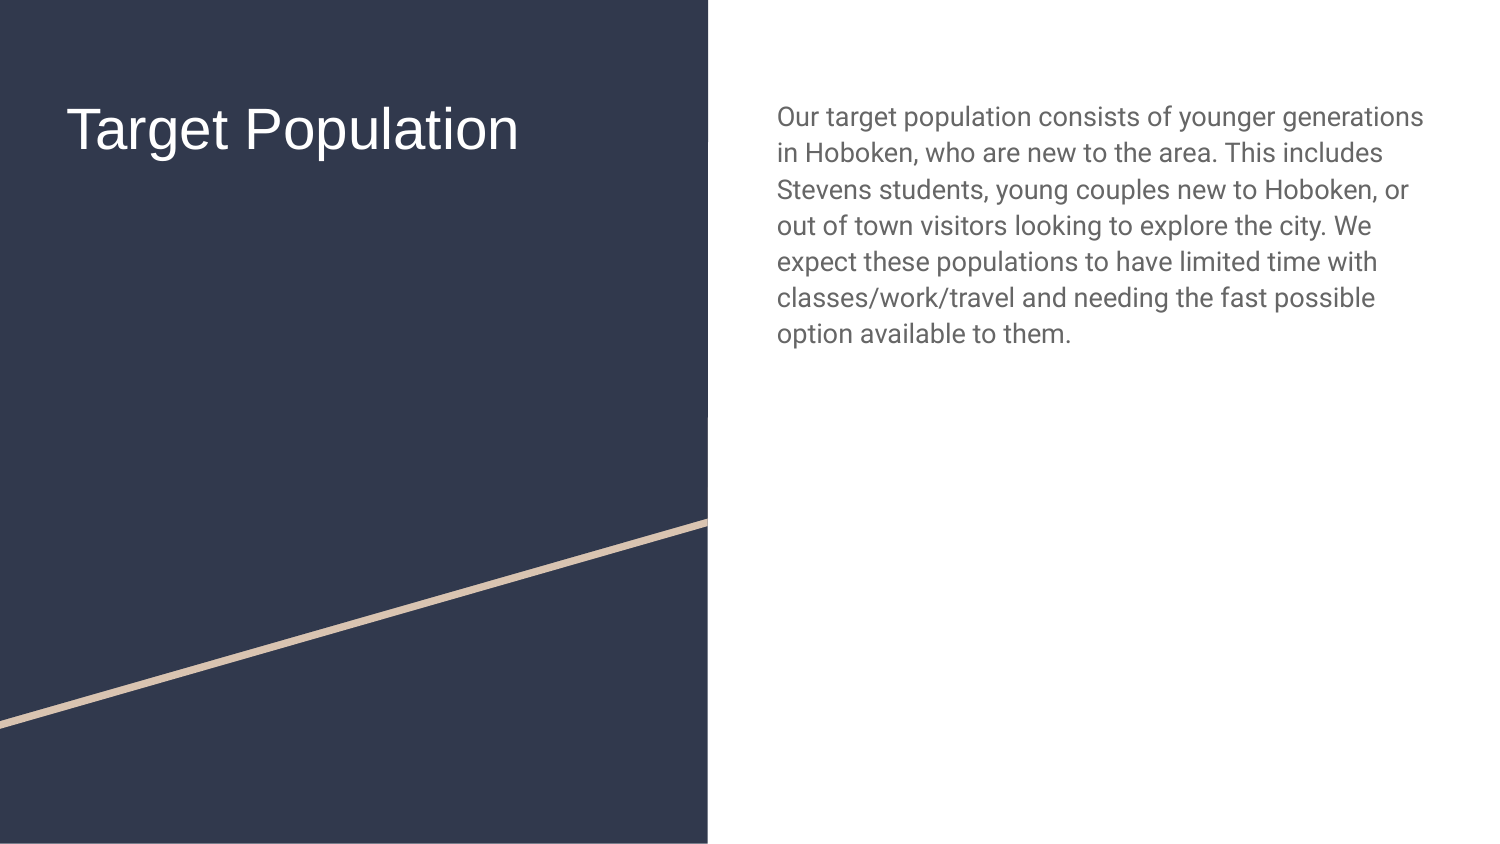

# Target Population
Our target population consists of younger generations in Hoboken, who are new to the area. This includes Stevens students, young couples new to Hoboken, or out of town visitors looking to explore the city. We expect these populations to have limited time with classes/work/travel and needing the fast possible option available to them.